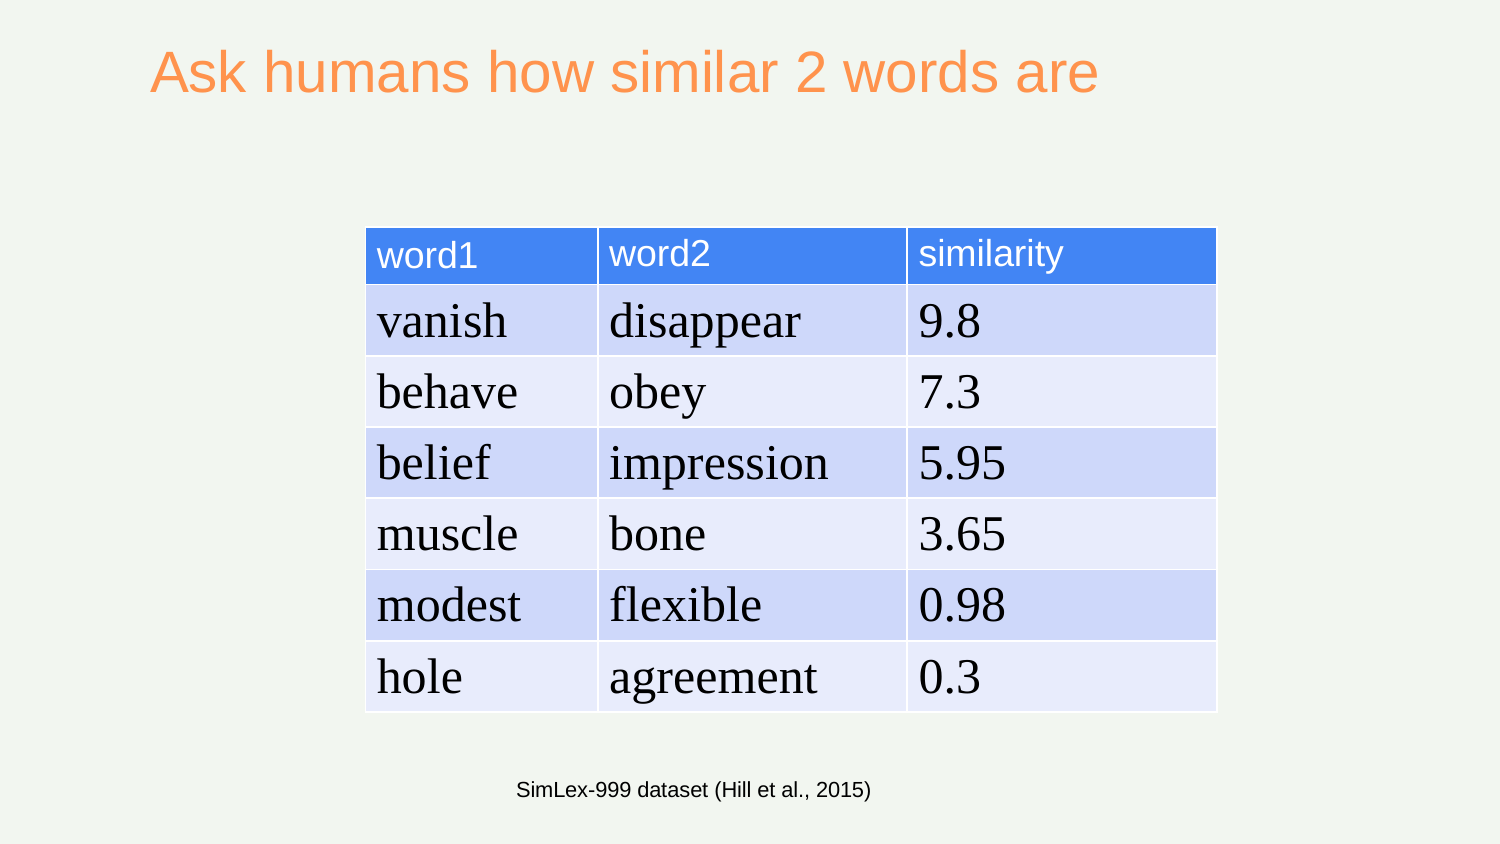

# Ask humans how similar 2 words are
| word1 | word2 | similarity |
| --- | --- | --- |
| vanish | disappear | 9.8 |
| behave | obey | 7.3 |
| belief | impression | 5.95 |
| muscle | bone | 3.65 |
| modest | flexible | 0.98 |
| hole | agreement | 0.3 |
SimLex-999 dataset (Hill et al., 2015)